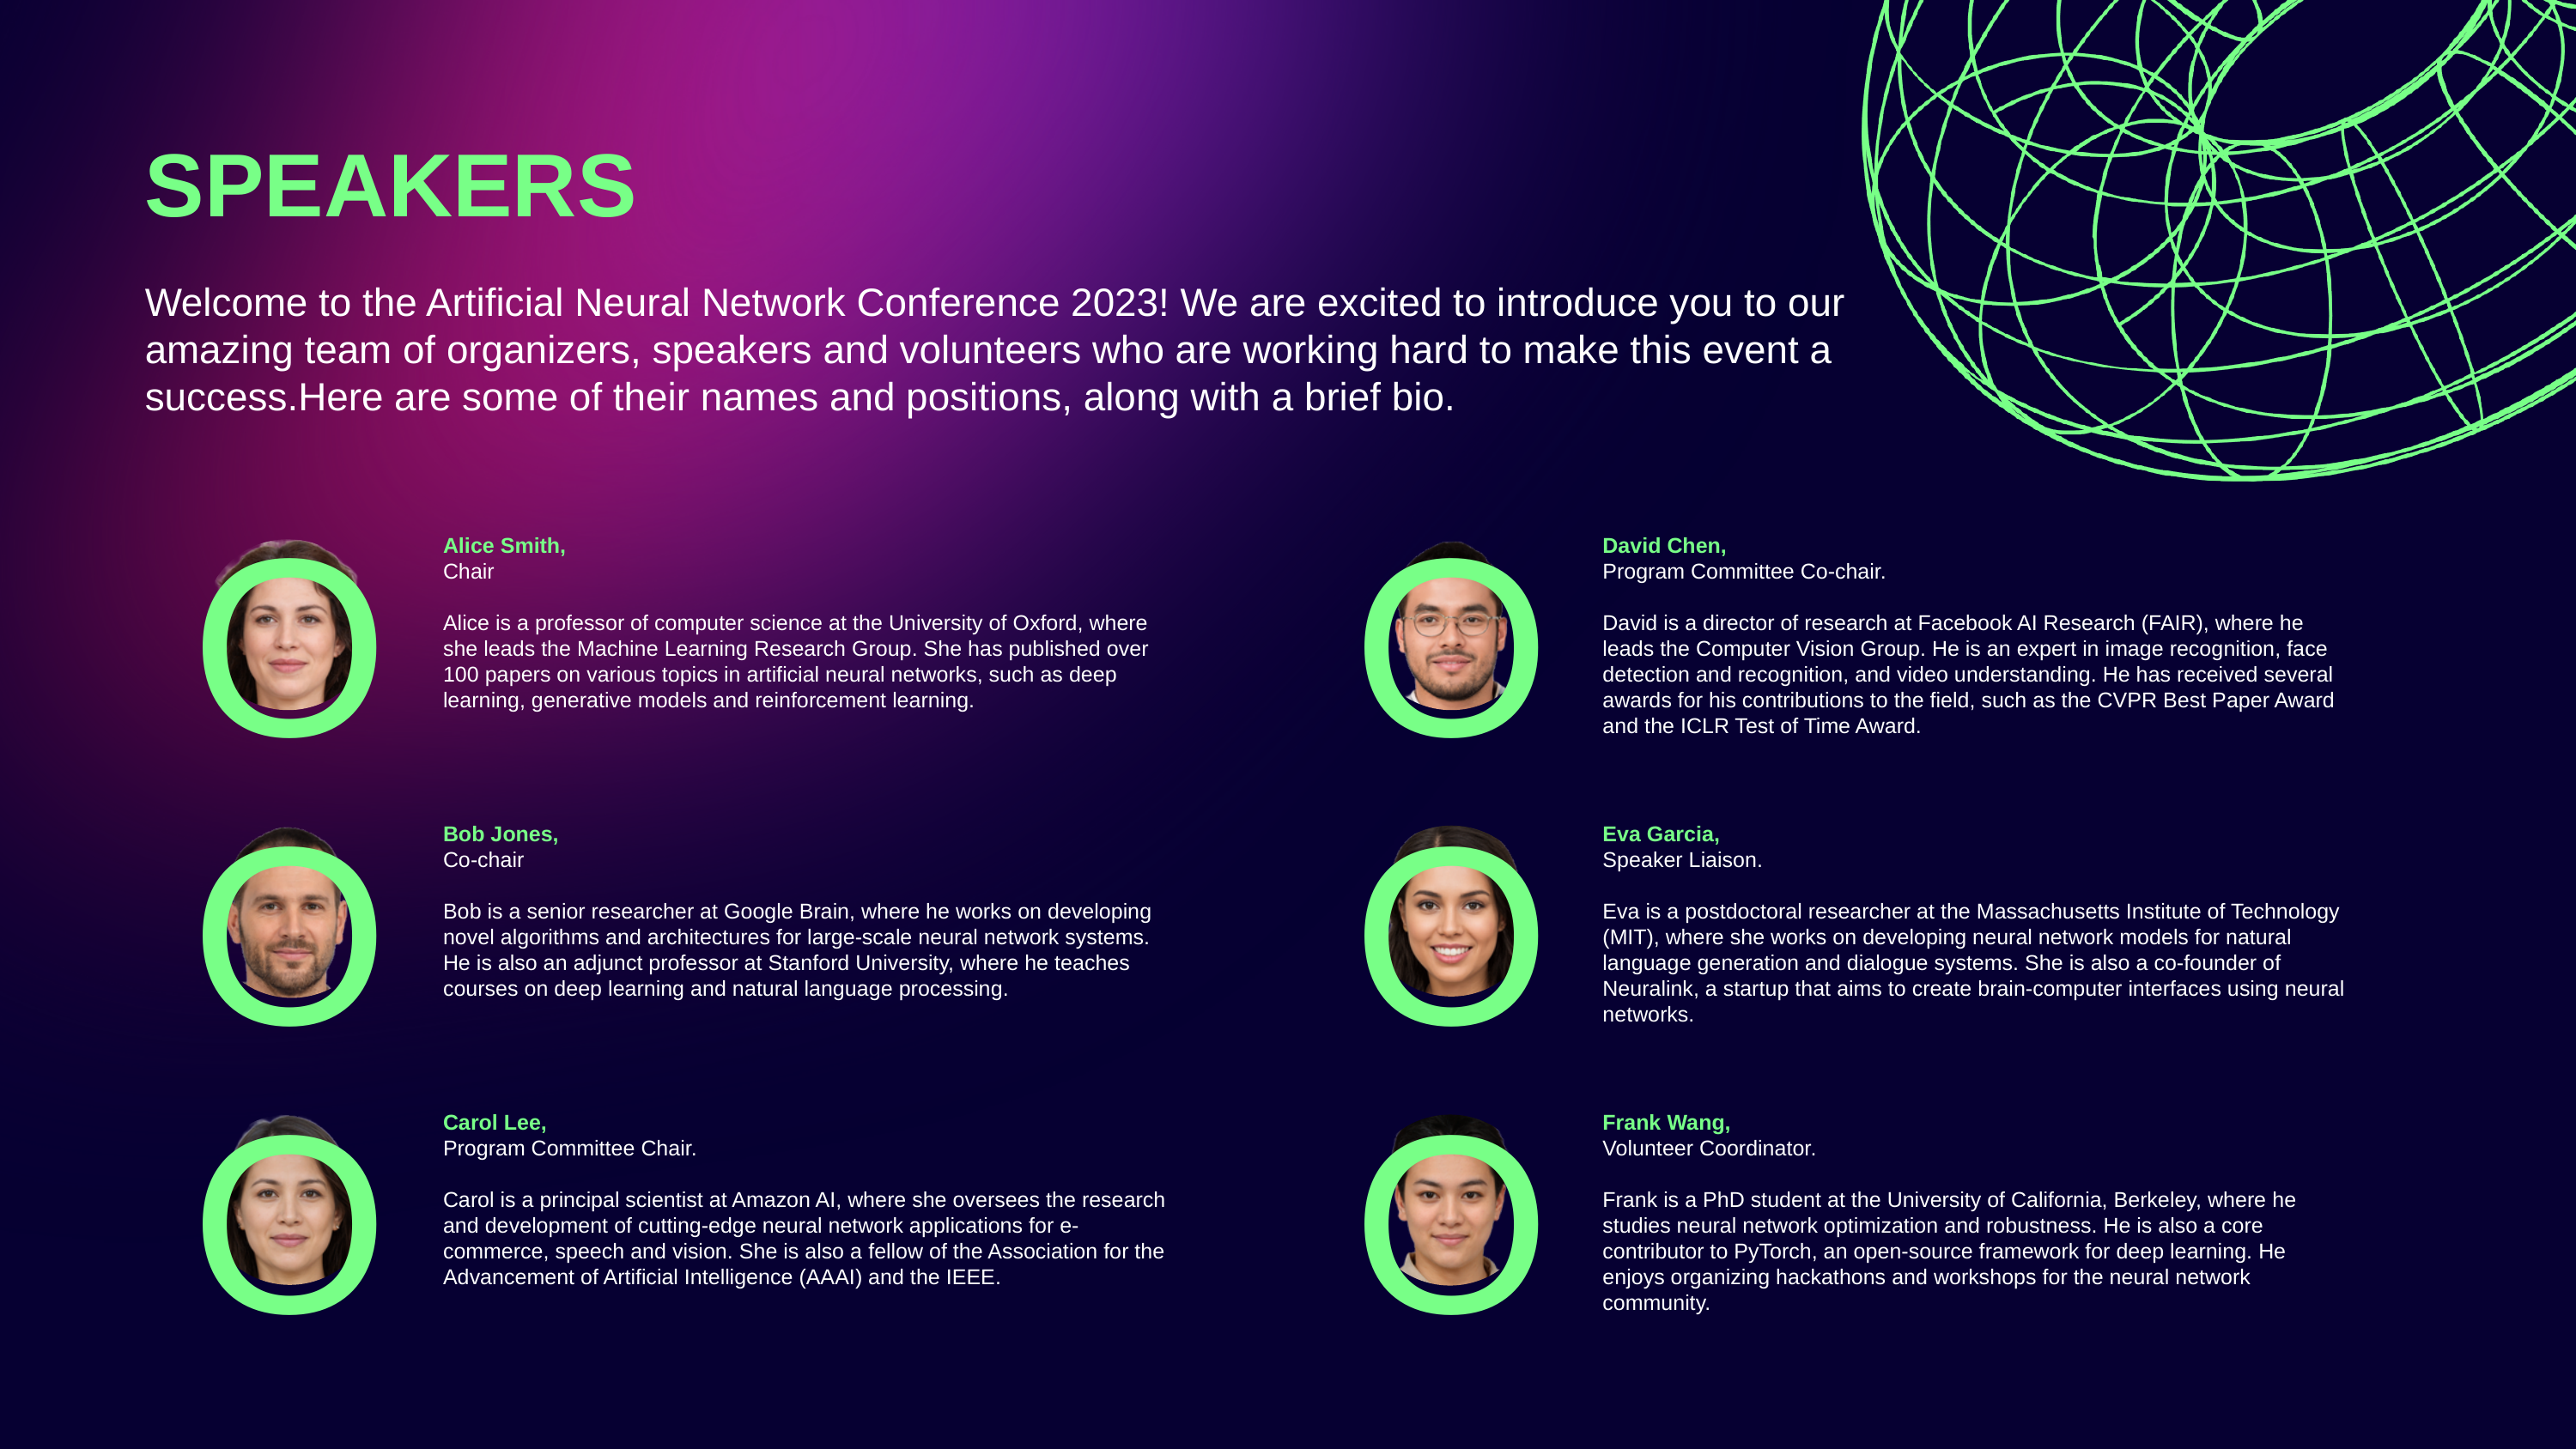

SPEAKERS
Welcome to the Artificial Neural Network Conference 2023! We are excited to introduce you to our amazing team of organizers, speakers and volunteers who are working hard to make this event a success.Here are some of their names and positions, along with a brief bio.
O

O

Alice Smith,
Chair

Alice is a professor of computer science at the University of Oxford, where she leads the Machine Learning Research Group. She has published over 100 papers on various topics in artificial neural networks, such as deep learning, generative models and reinforcement learning.
David Chen,
Program Committee Co-chair.

David is a director of research at Facebook AI Research (FAIR), where he leads the Computer Vision Group. He is an expert in image recognition, face detection and recognition, and video understanding. He has received several awards for his contributions to the field, such as the CVPR Best Paper Award and the ICLR Test of Time Award.
O

O

Bob Jones,
Co-chair

Bob is a senior researcher at Google Brain, where he works on developing novel algorithms and architectures for large-scale neural network systems. He is also an adjunct professor at Stanford University, where he teaches courses on deep learning and natural language processing.
Eva Garcia,
Speaker Liaison.

Eva is a postdoctoral researcher at the Massachusetts Institute of Technology (MIT), where she works on developing neural network models for natural language generation and dialogue systems. She is also a co-founder of Neuralink, a startup that aims to create brain-computer interfaces using neural networks.
O

O

Carol Lee,
Program Committee Chair.

Carol is a principal scientist at Amazon AI, where she oversees the research and development of cutting-edge neural network applications for e-commerce, speech and vision. She is also a fellow of the Association for the Advancement of Artificial Intelligence (AAAI) and the IEEE.

Frank Wang,
Volunteer Coordinator.

Frank is a PhD student at the University of California, Berkeley, where he studies neural network optimization and robustness. He is also a core contributor to PyTorch, an open-source framework for deep learning. He enjoys organizing hackathons and workshops for the neural network community.